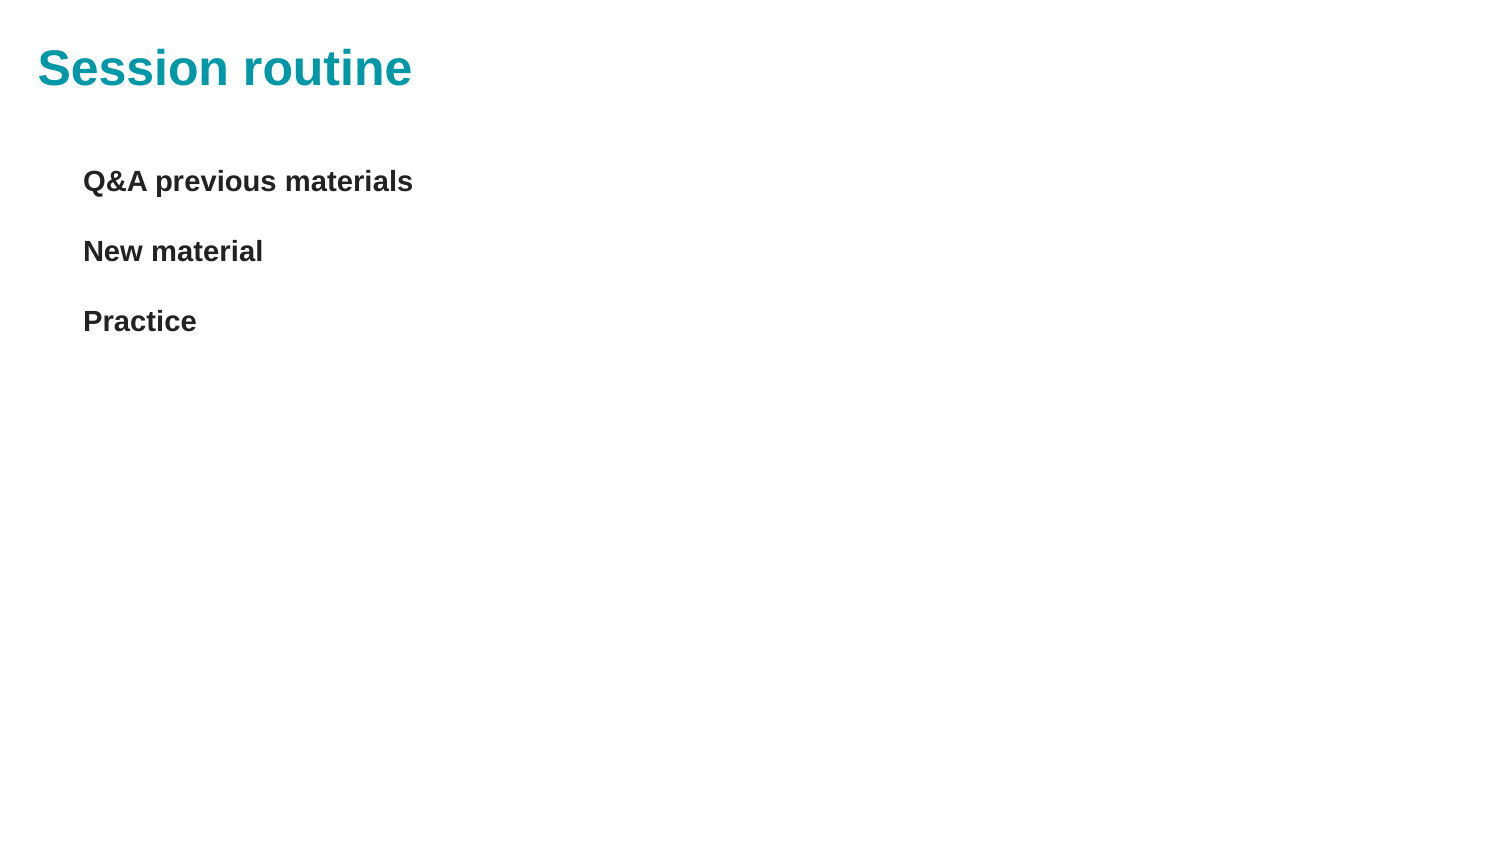

Session routine
Q&A previous materials

New material

Practice